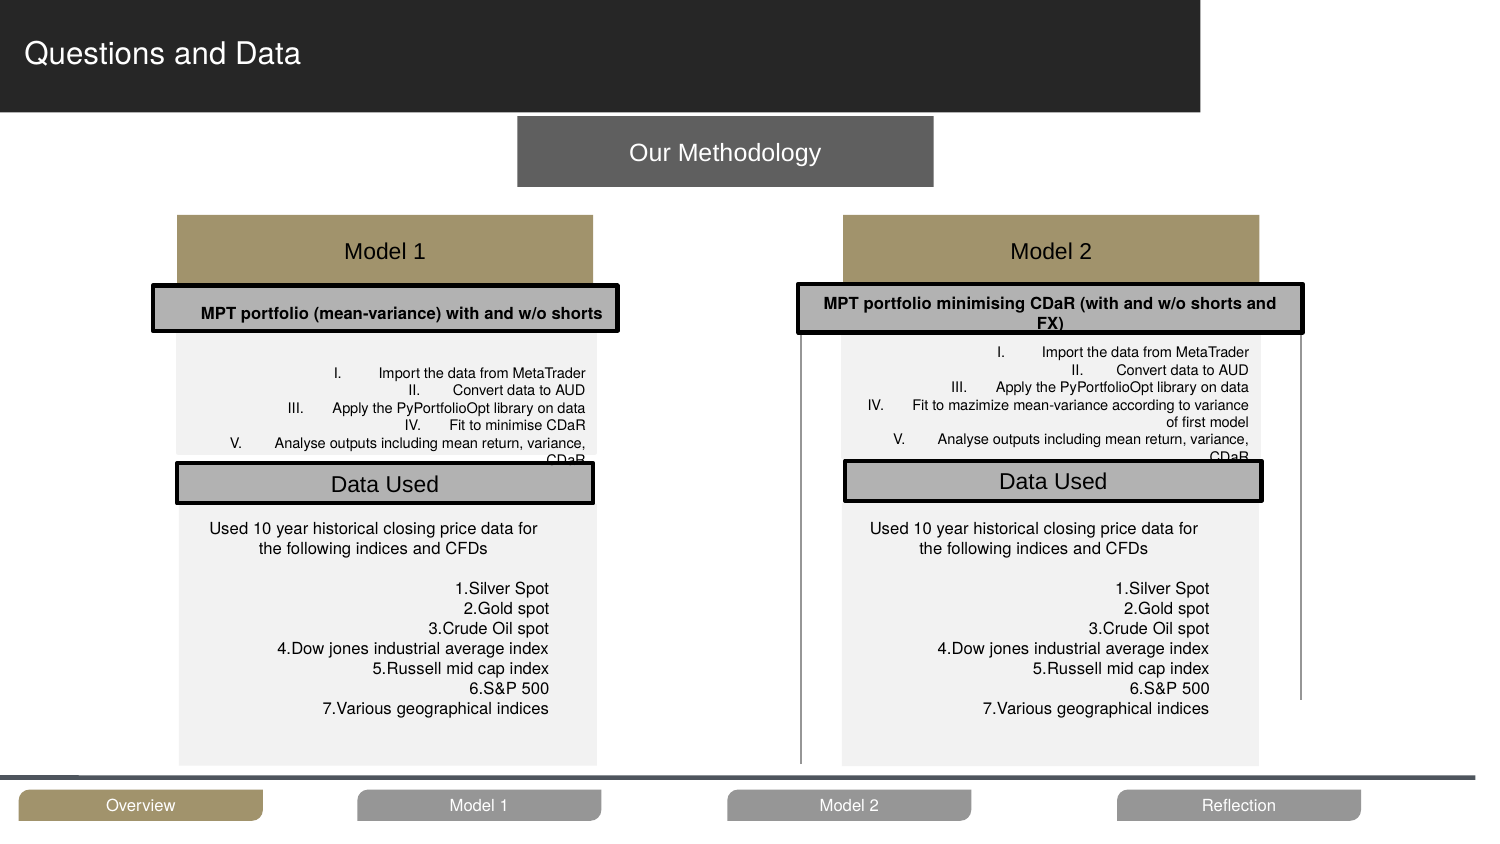

Questions and Data

Our Methodology

Model 1

Model 2

MPT portfolio minimising CDaR (with and w/o shorts and FX)

MPT portfolio (mean-variance) with and w/o shorts

Import the data from MetaTrader
Convert data to AUD
Apply the PyPortfolioOpt library on data
Fit to mazimize mean-variance according to variance of first model
Analyse outputs including mean return, variance, CDaR
Import the data from MetaTrader
Convert data to AUD
Apply the PyPortfolioOpt library on data
Fit to minimise CDaR
Analyse outputs including mean return, variance, CDaR

Data Used

Data Used
Used 10 year historical closing price data for the following indices and CFDs

Silver Spot
Gold spot
Crude Oil spot
Dow jones industrial average index
Russell mid cap index
S&P 500
Various geographical indices

Used 10 year historical closing price data for the following indices and CFDs

Silver Spot
Gold spot
Crude Oil spot
Dow jones industrial average index
Russell mid cap index
S&P 500
Various geographical indices